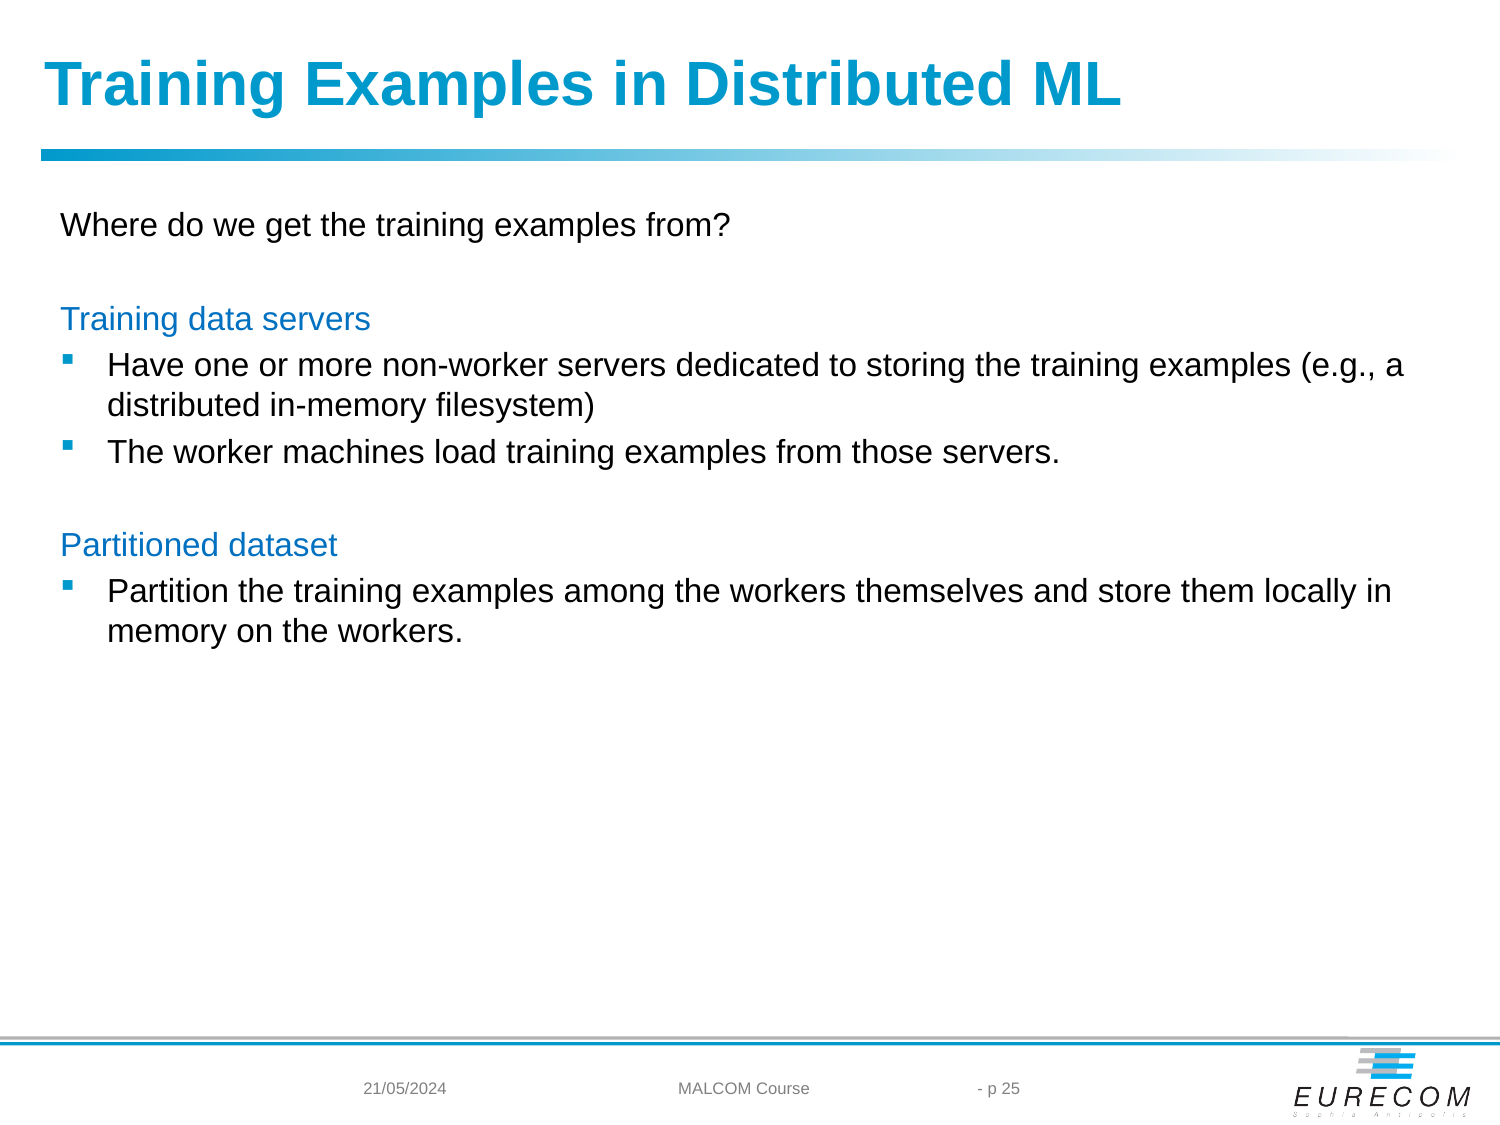

Training Examples in Distributed ML
Where do we get the training examples from?

Training data servers
Have one or more non-worker servers dedicated to storing the training examples (e.g., a distributed in-memory filesystem)
The worker machines load training examples from those servers.

Partitioned dataset
Partition the training examples among the workers themselves and store them locally in memory on the workers.
21/05/2024
MALCOM Course
- p 25